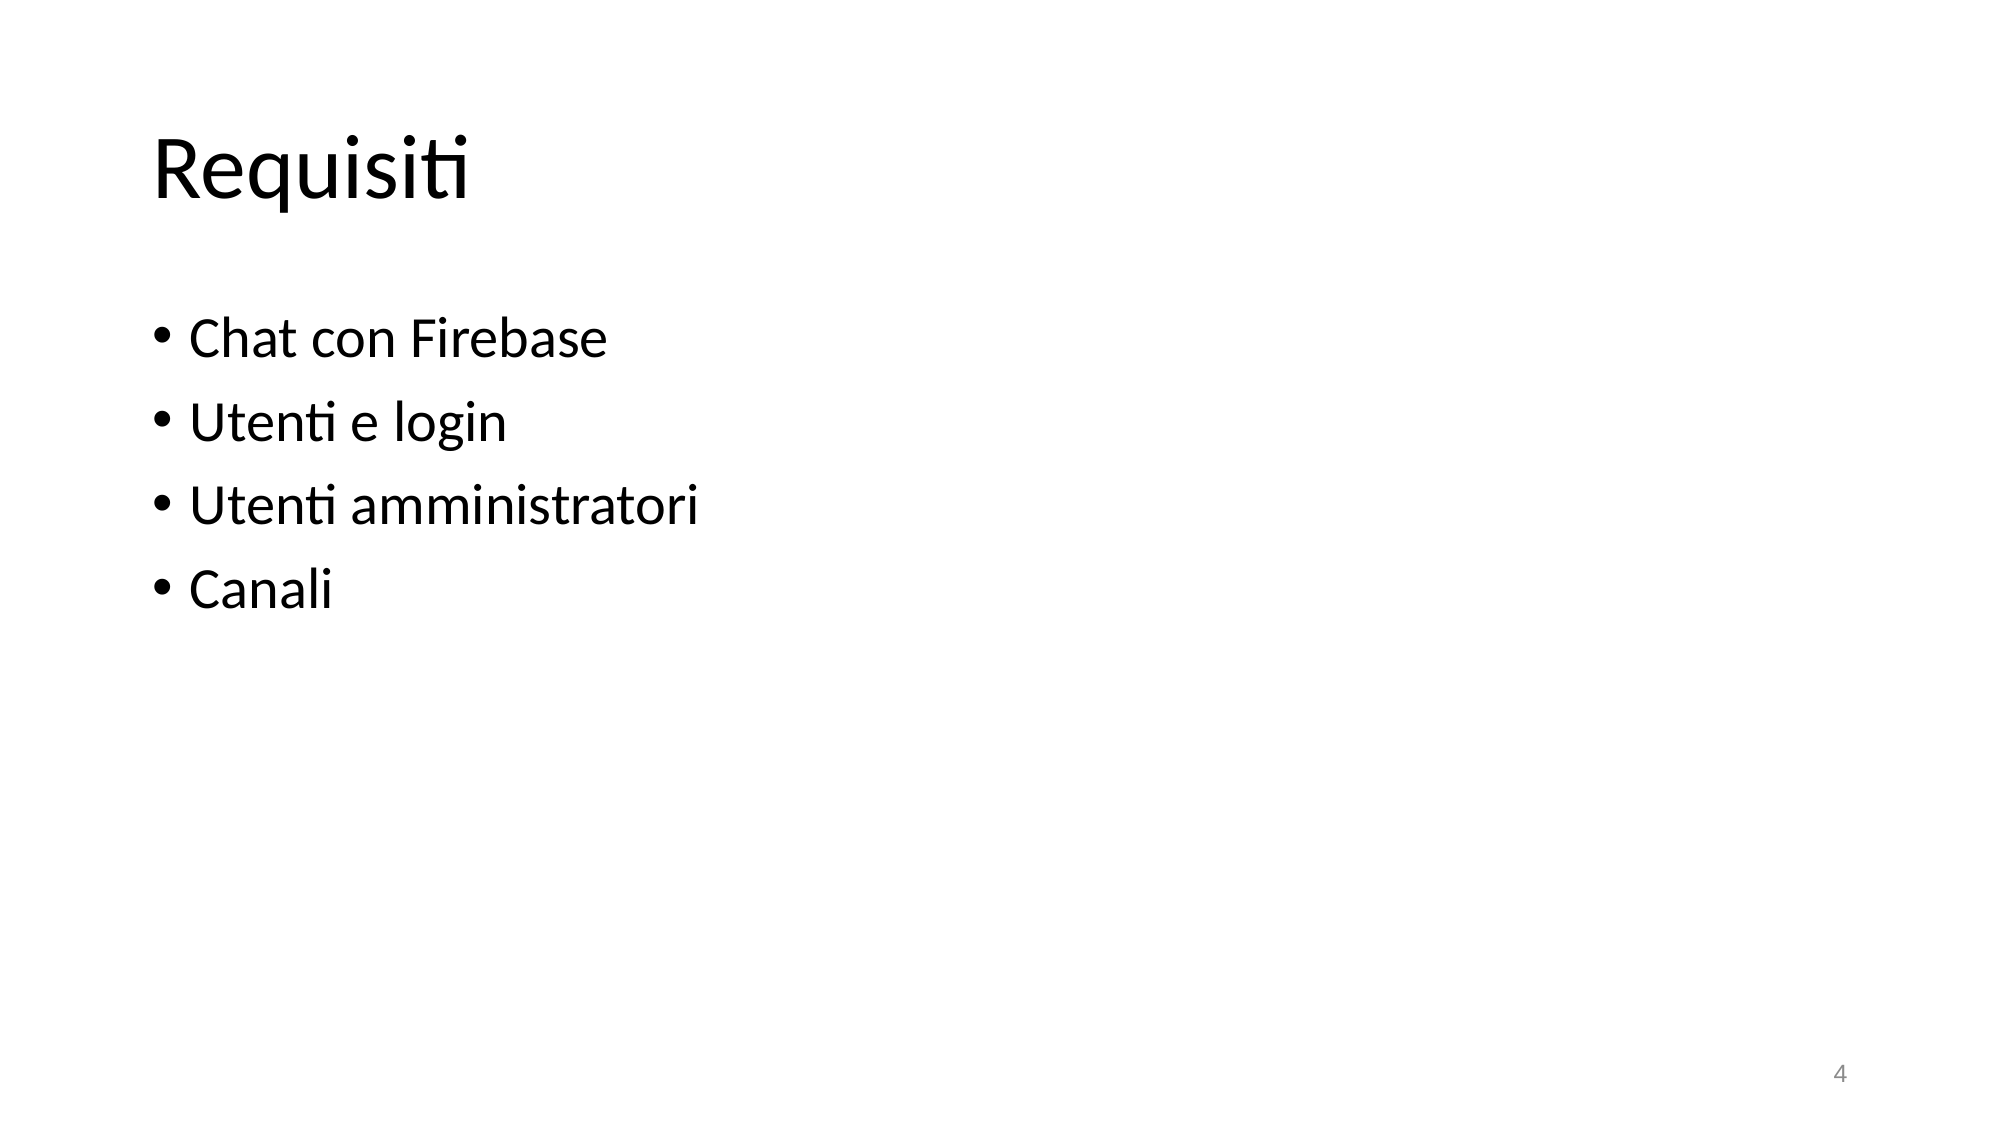

# Requisiti
Chat con Firebase
Utenti e login
Utenti amministratori
Canali
4